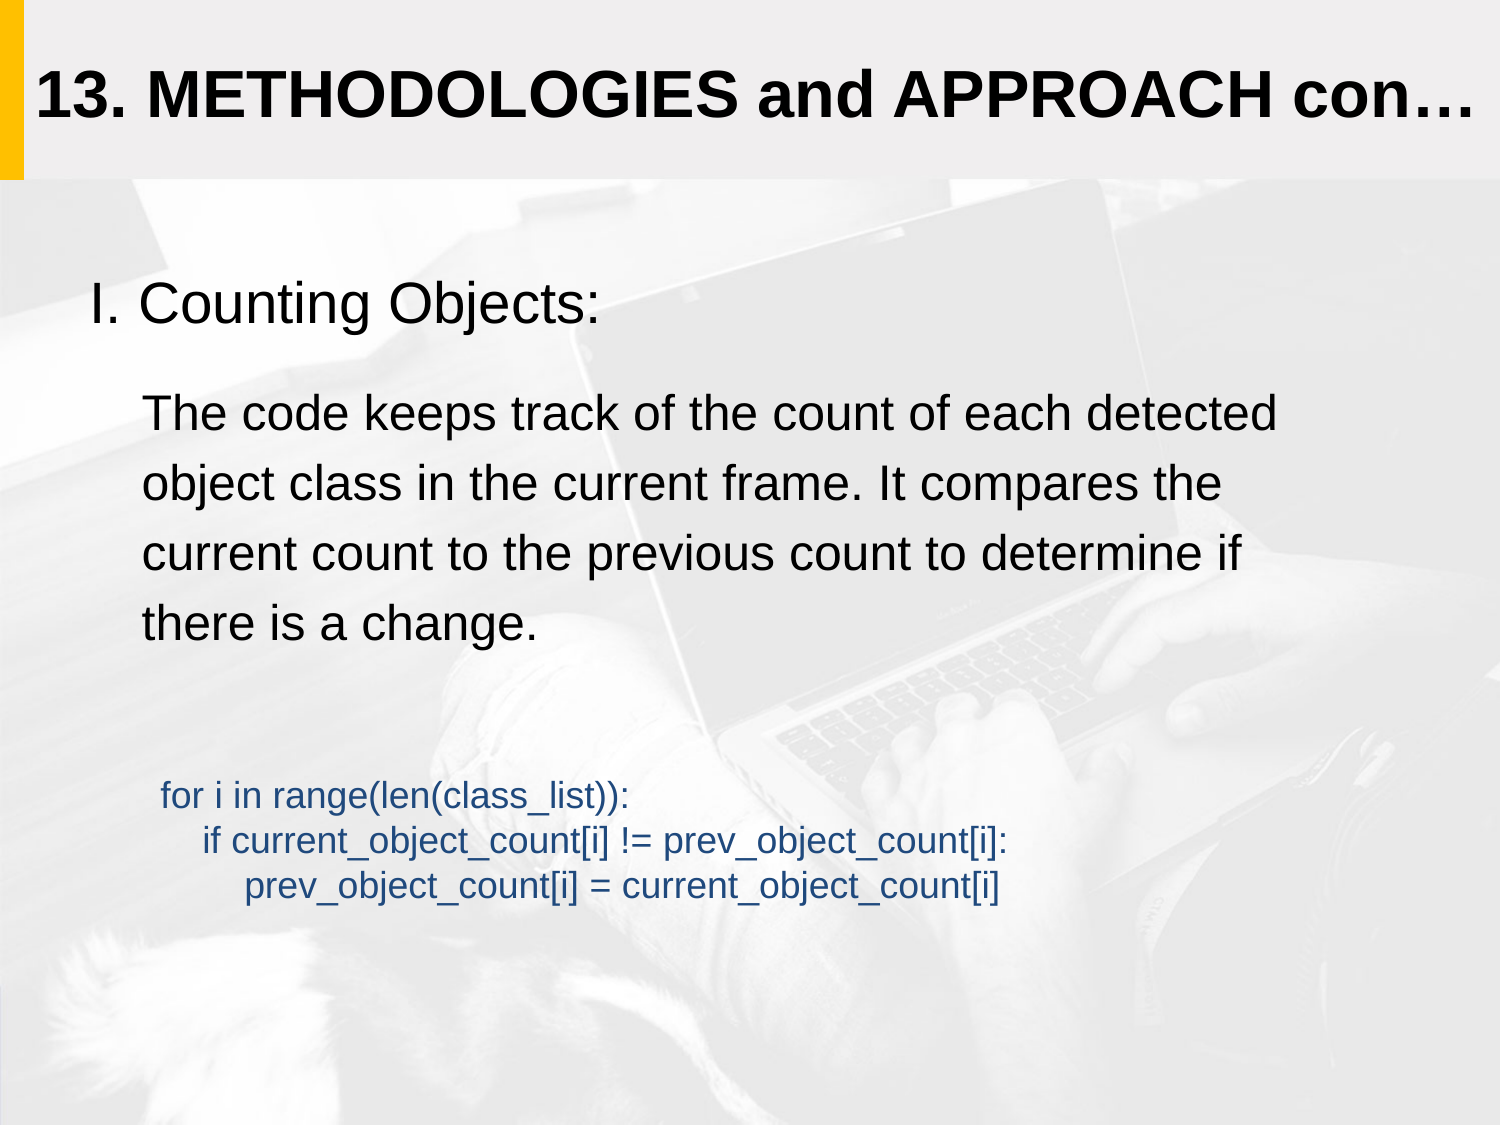

# 13. METHODOLOGIES and APPROACH con…
I. Counting Objects:
The code keeps track of the count of each detected
object class in the current frame. It compares the
current count to the previous count to determine if
there is a change.
for i in range(len(class_list)):
    if current_object_count[i] != prev_object_count[i]:
        prev_object_count[i] = current_object_count[i]